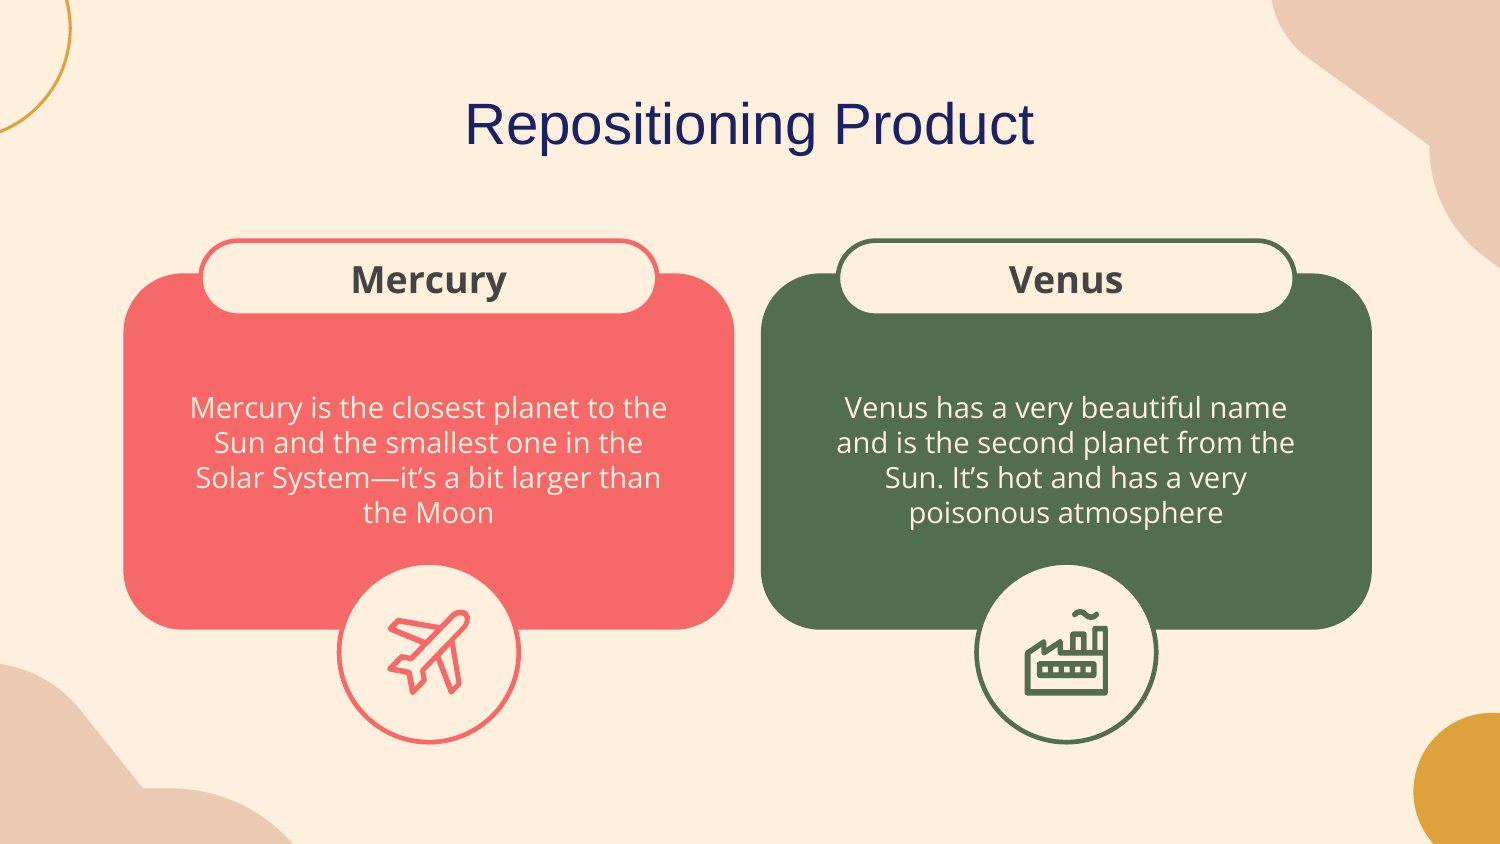

# Repositioning Product
Mercury
Venus
Mercury is the closest planet to the Sun and the smallest one in the Solar System—it’s a bit larger than the Moon
Venus has a very beautiful name and is the second planet from the Sun. It’s hot and has a very poisonous atmosphere